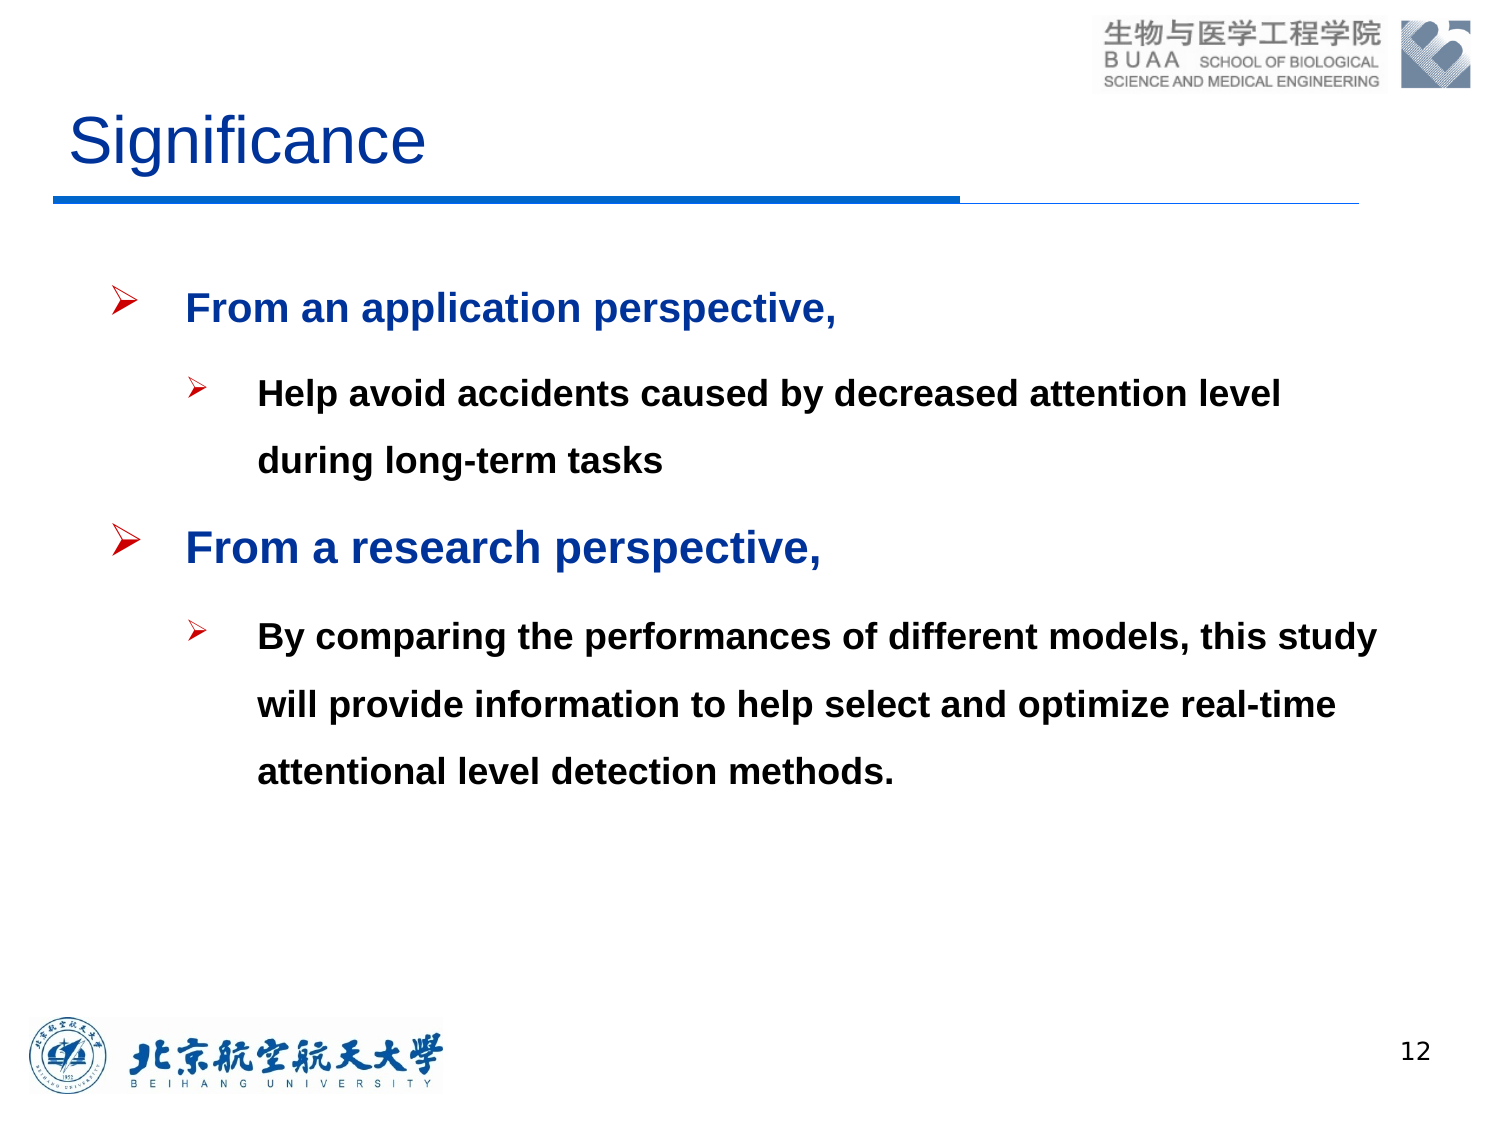

# Significance
From an application perspective,
Help avoid accidents caused by decreased attention level during long-term tasks
From a research perspective,
By comparing the performances of different models, this study will provide information to help select and optimize real-time attentional level detection methods.
12